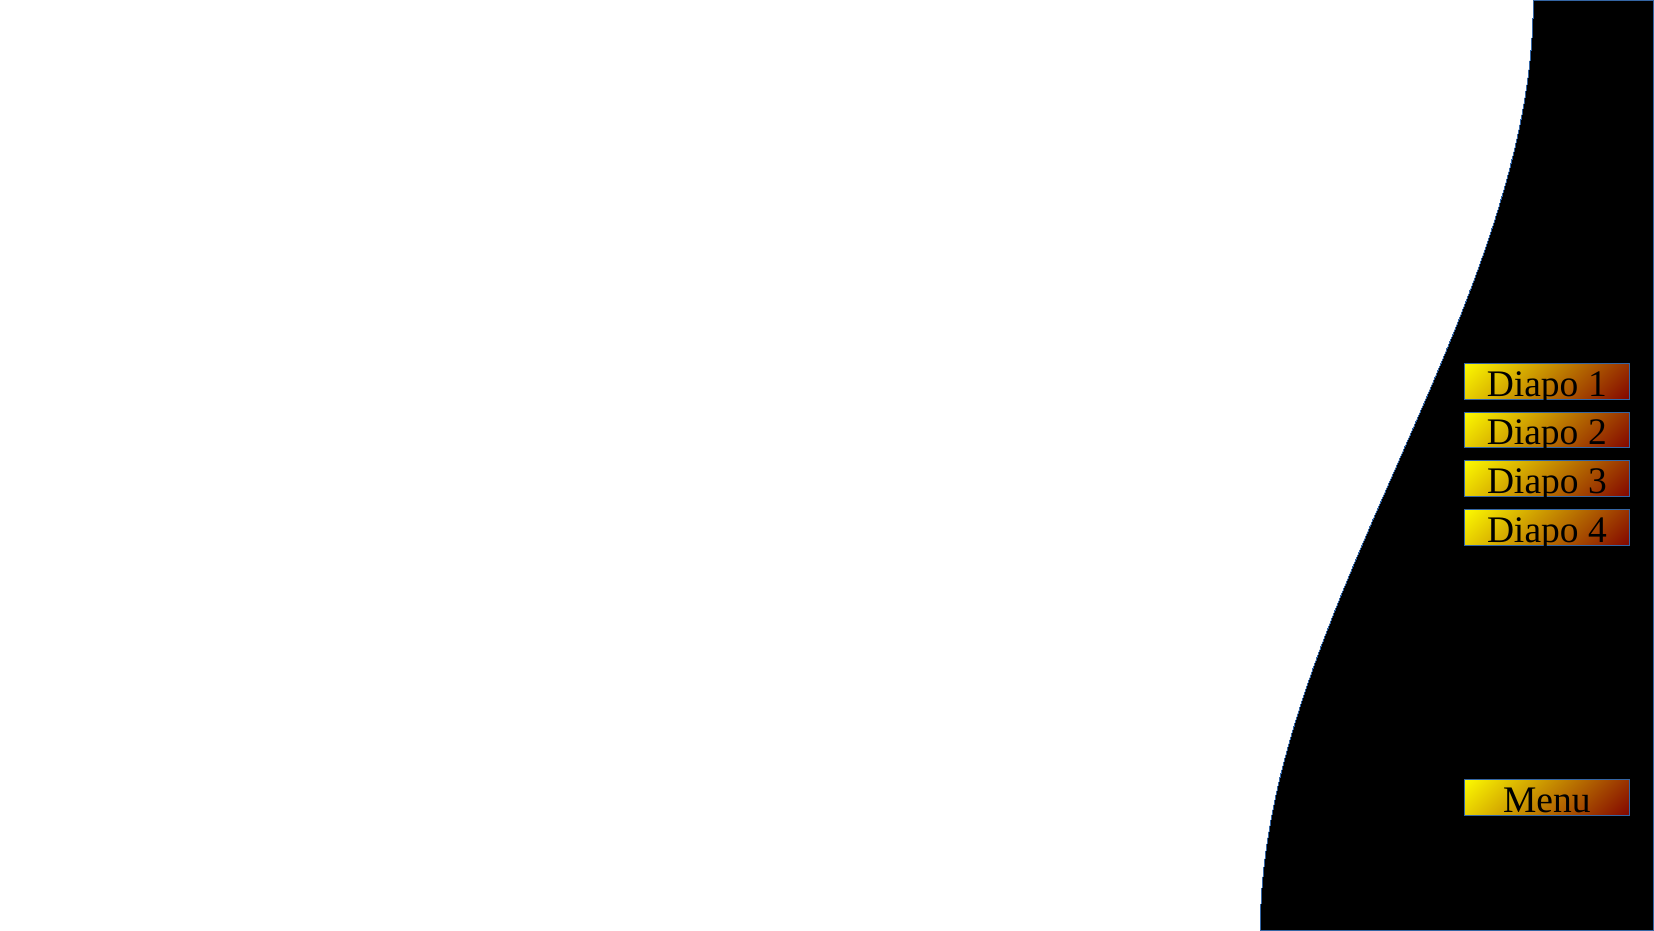

...a presentation written/directed by the Cypurr Collective...